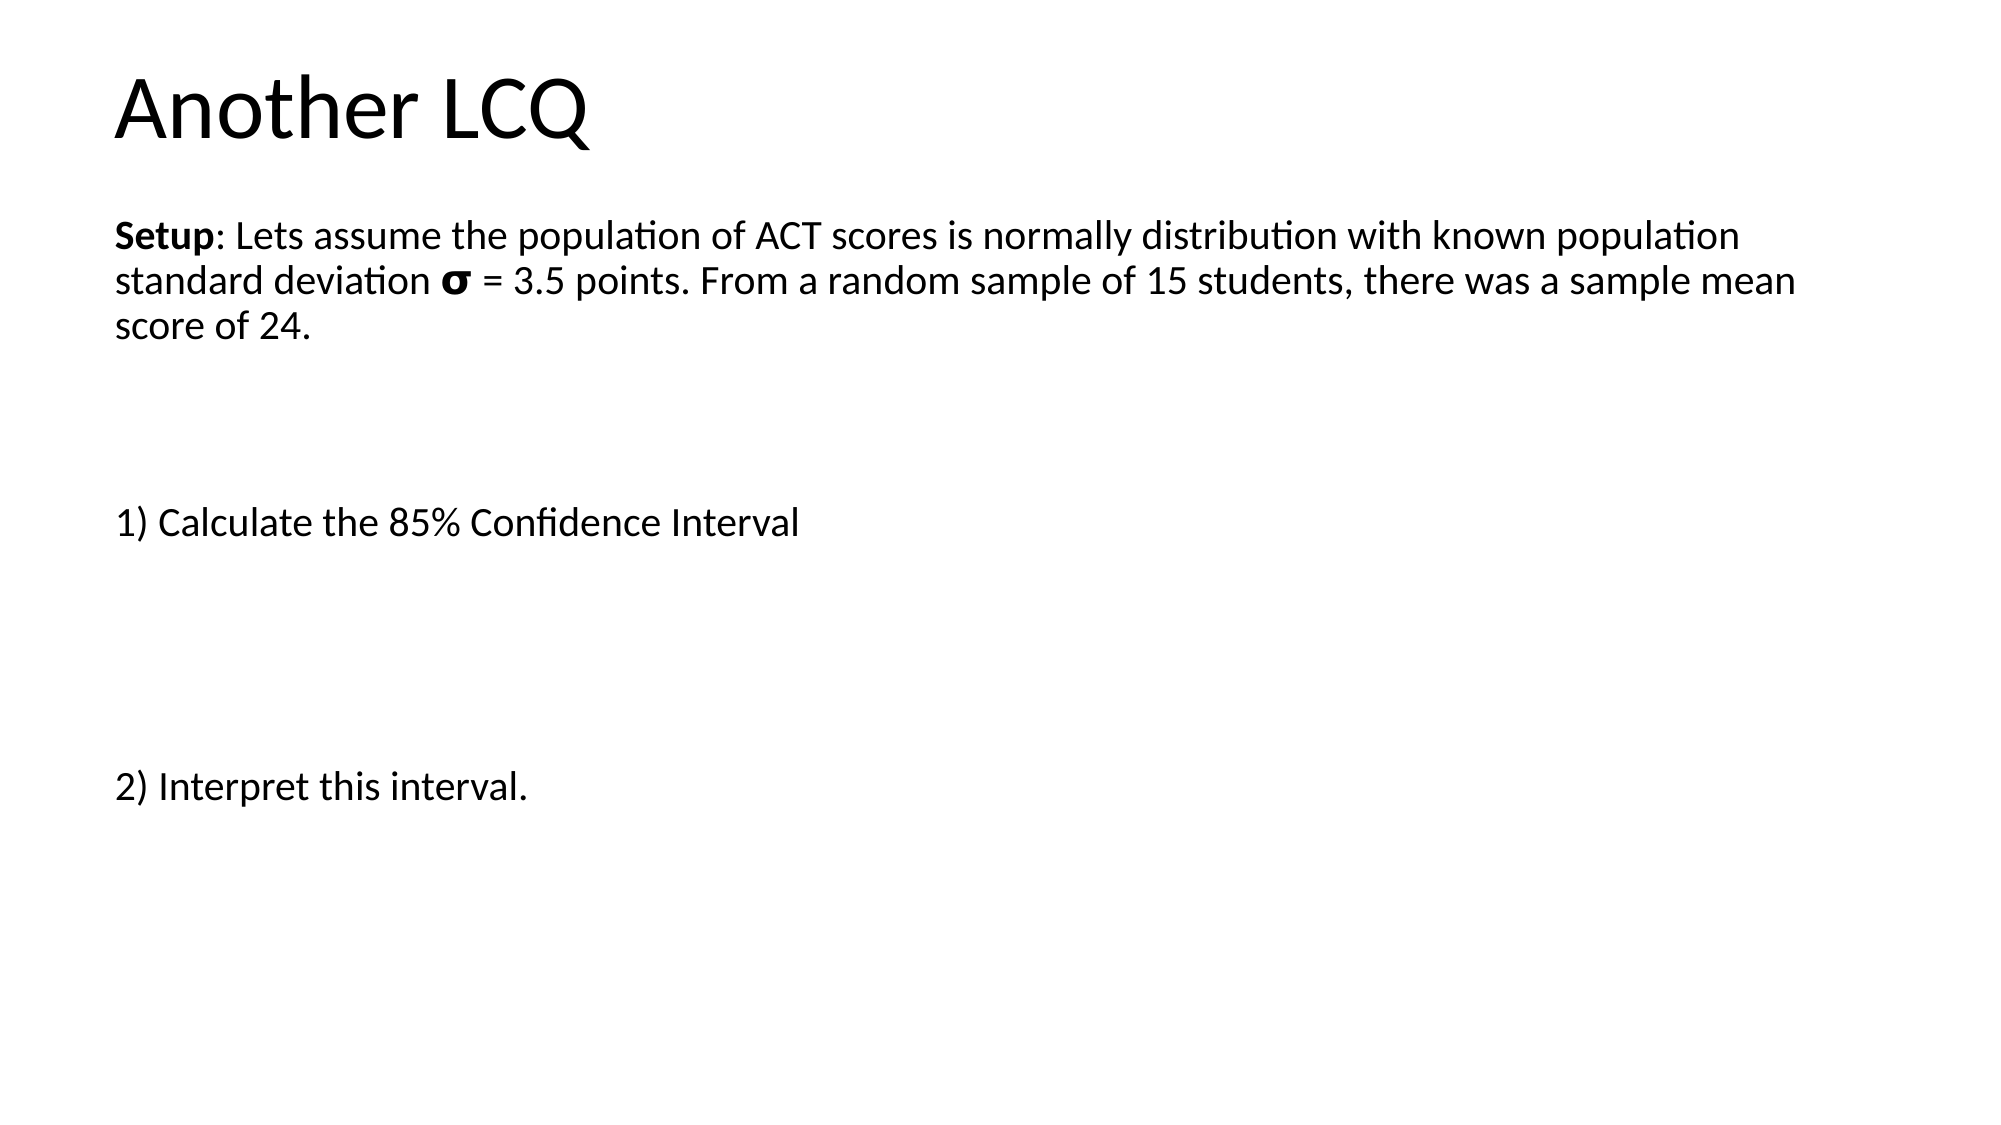

# Another LCQ
Setup: Lets assume the population of ACT scores is normally distribution with known population standard deviation 𝞂 = 3.5 points. From a random sample of 15 students, there was a sample mean score of 24.

1) Calculate the 85% Confidence Interval

2) Interpret this interval.